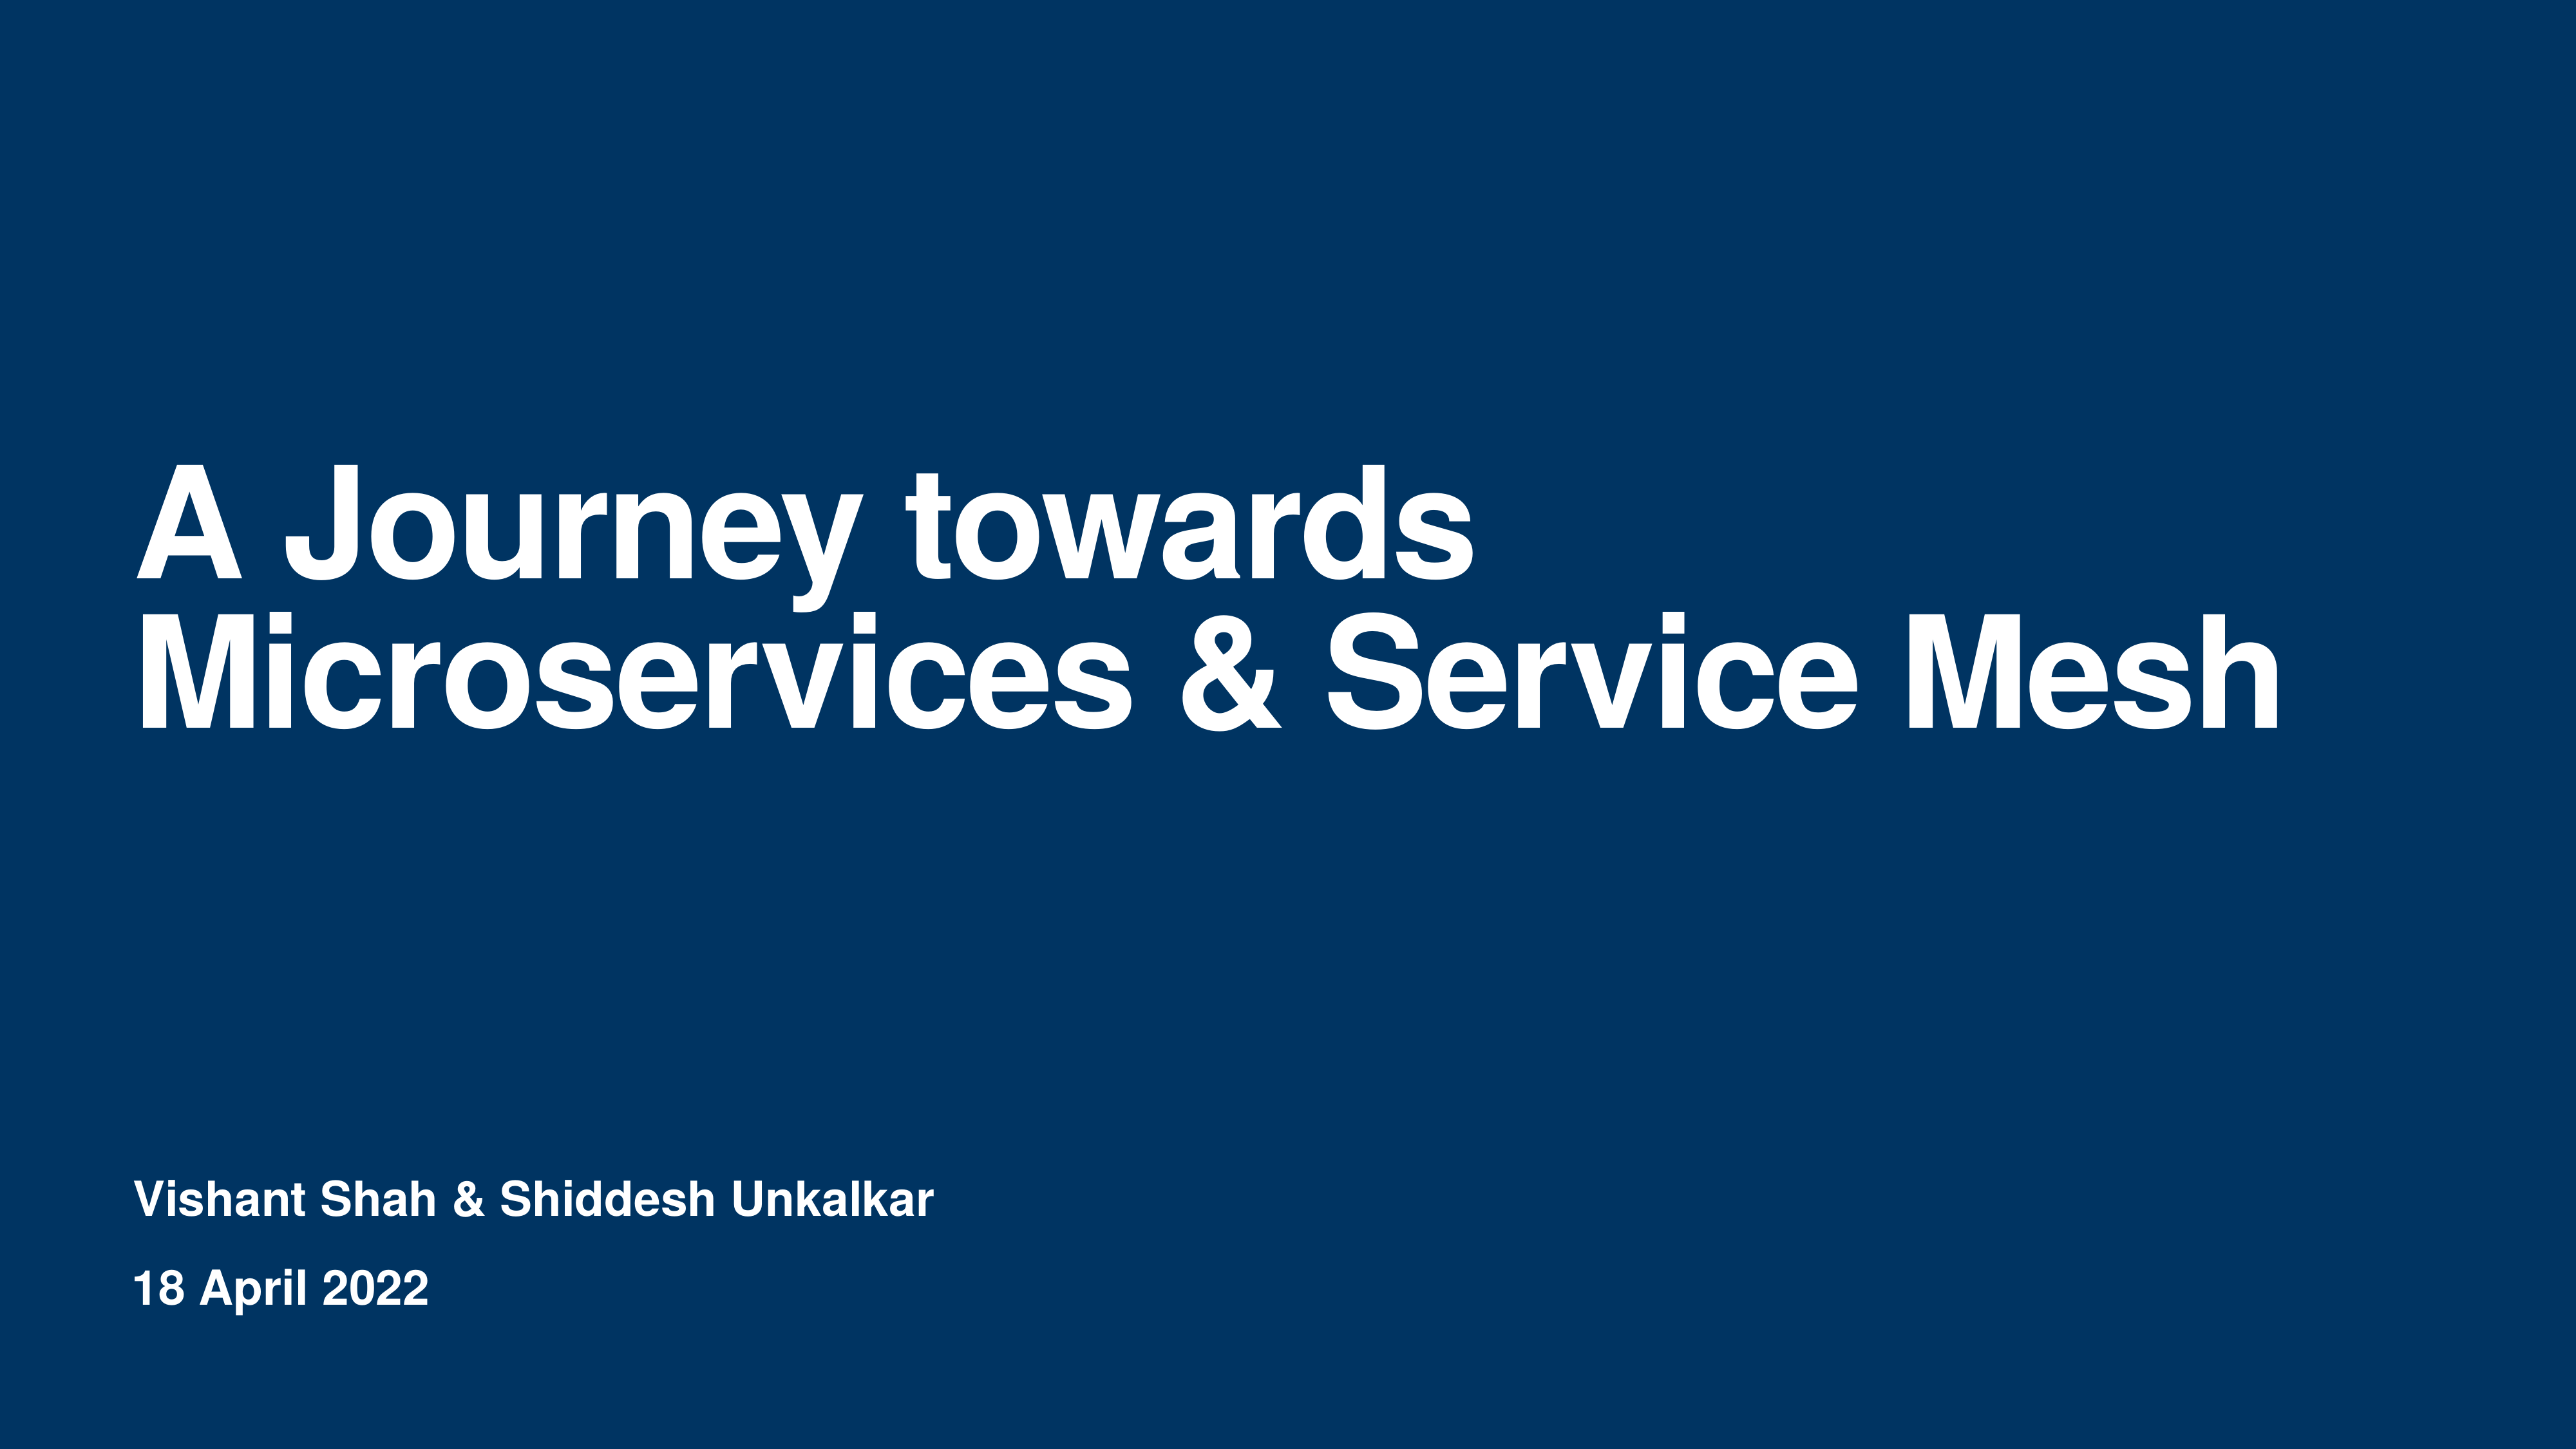

# A Journey towards Microservices & Service Mesh
Vishant Shah & Shiddesh Unkalkar
18 April 2022